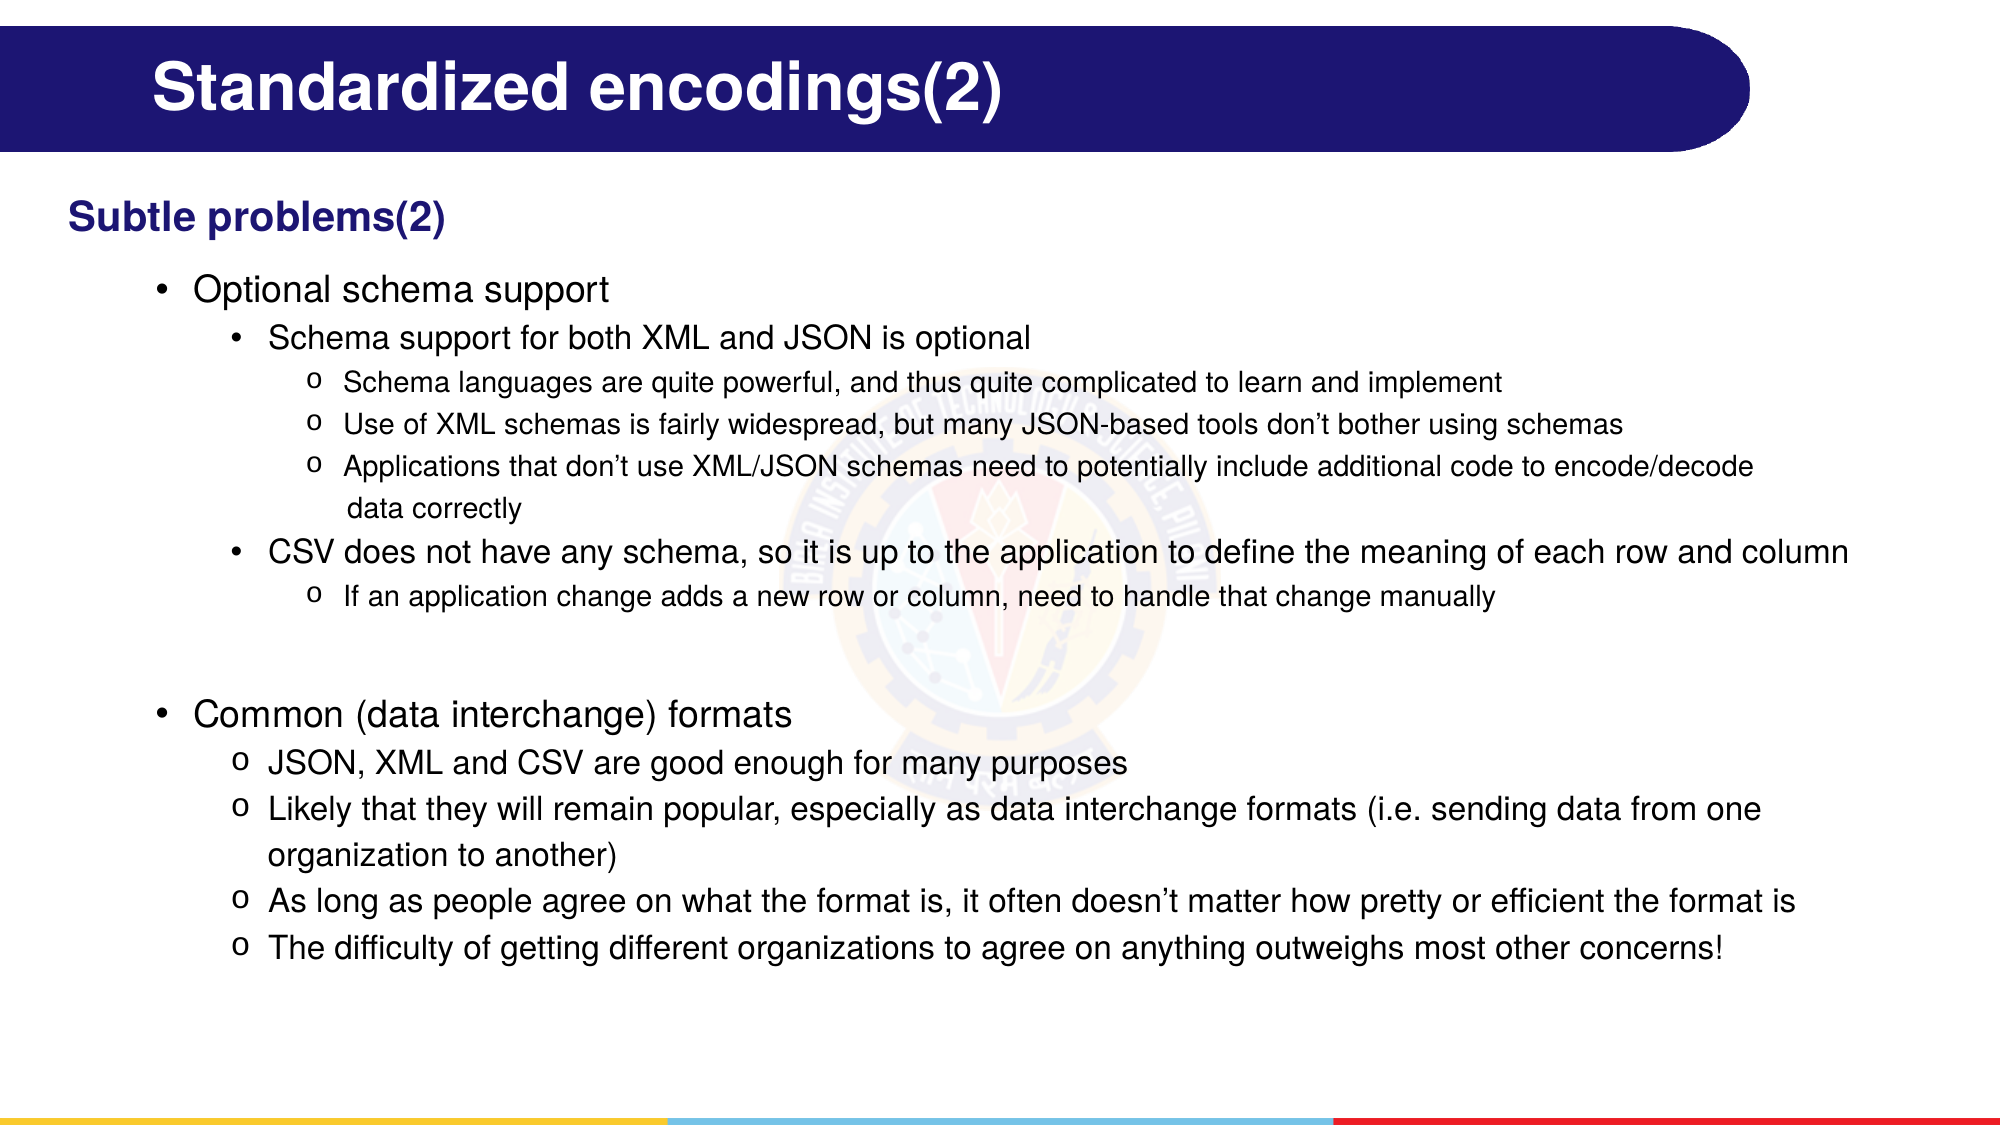

# Standardized encodings(2)
Subtle problems(2)

Optional schema support
Schema support for both XML and JSON is optional
Schema languages are quite powerful, and thus quite complicated to learn and implement
Use of XML schemas is fairly widespread, but many JSON-based tools don’t bother using schemas
Applications that don’t use XML/JSON schemas need to potentially include additional code to encode/decode
     data correctly
CSV does not have any schema, so it is up to the application to define the meaning of each row and column
If an application change adds a new row or column, need to handle that change manually

Common (data interchange) formats
JSON, XML and CSV are good enough for many purposes
Likely that they will remain popular, especially as data interchange formats (i.e. sending data from one
    organization to another)
As long as people agree on what the format is, it often doesn’t matter how pretty or efficient the format is
The difficulty of getting different organizations to agree on anything outweighs most other concerns!